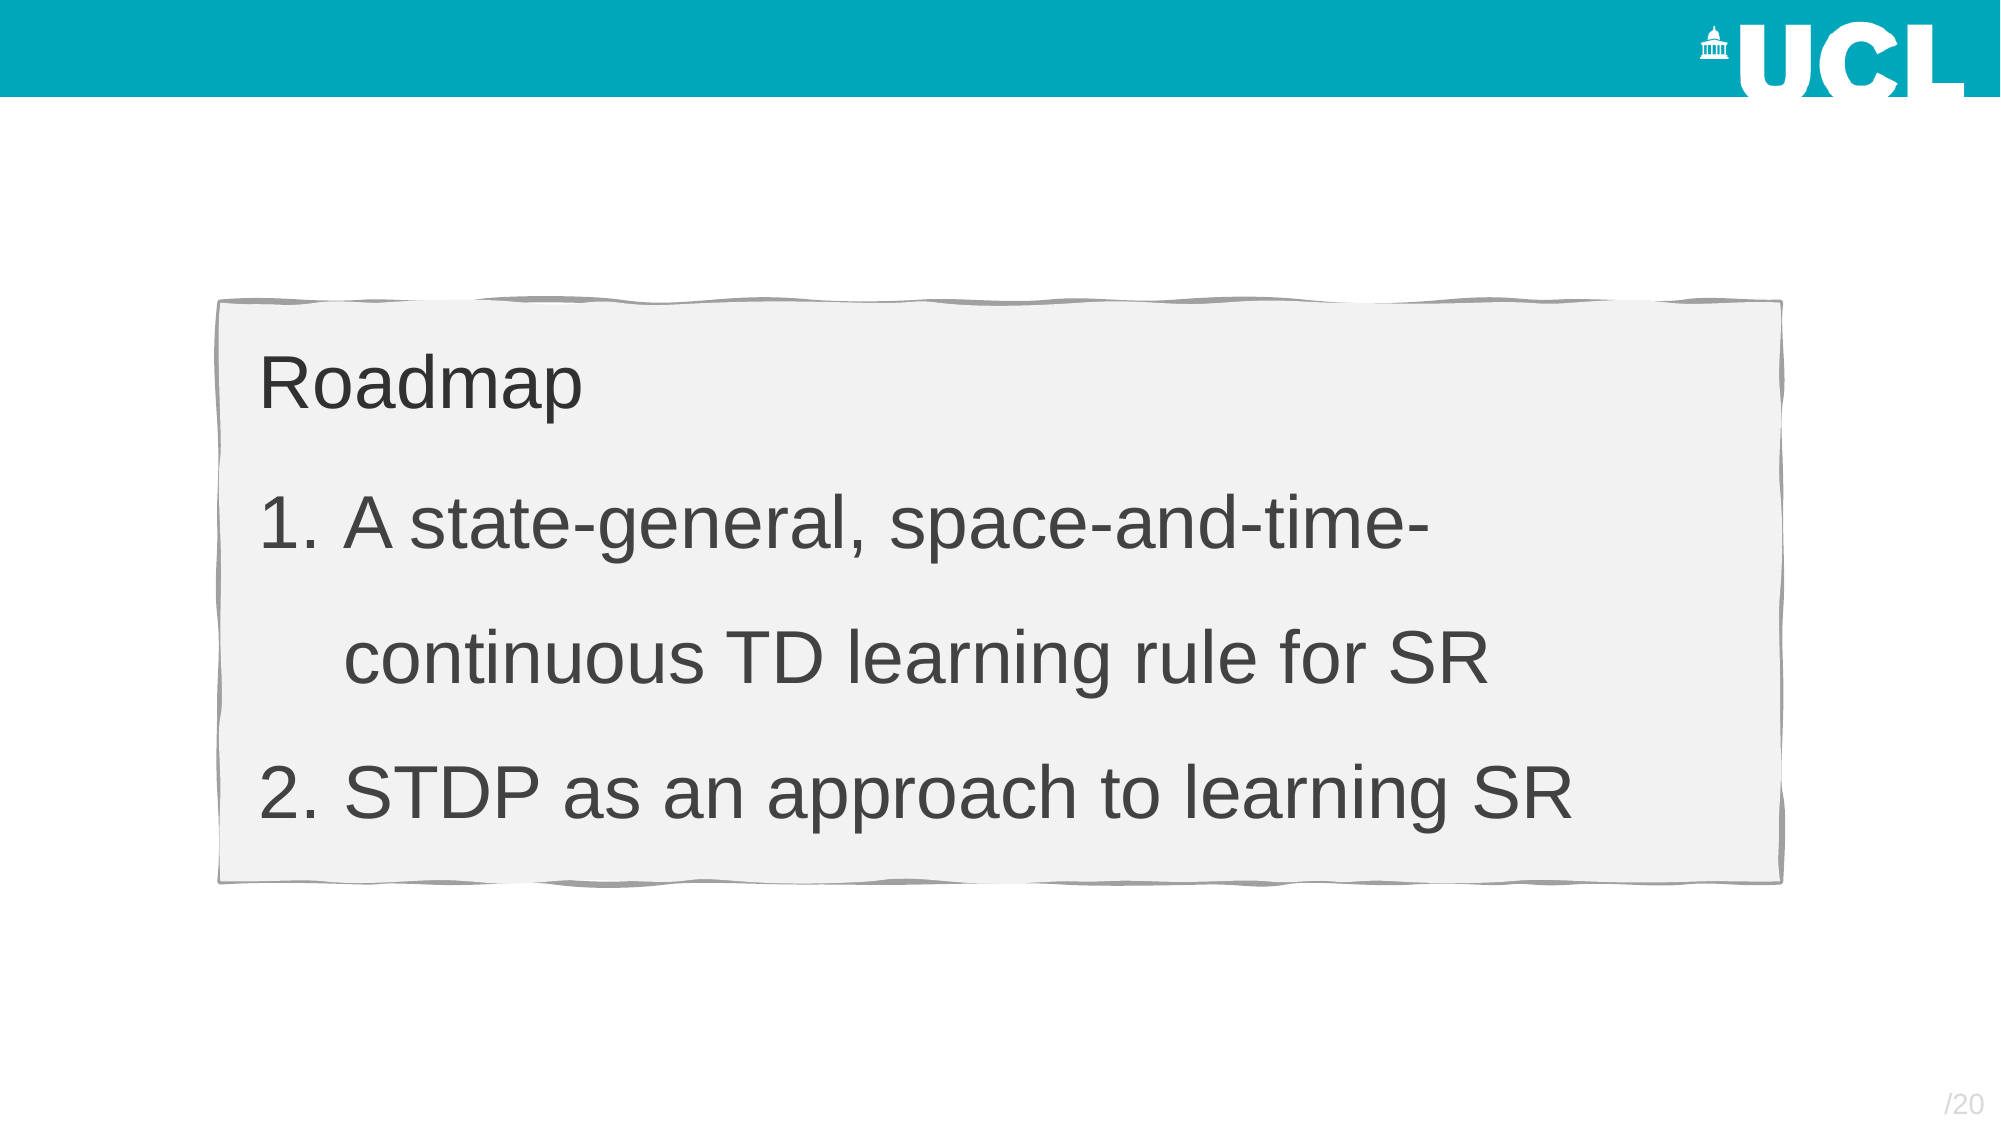

Roadmap
A state-general, space-and-time-continuous TD learning rule for SR
STDP as an approach to learning SR